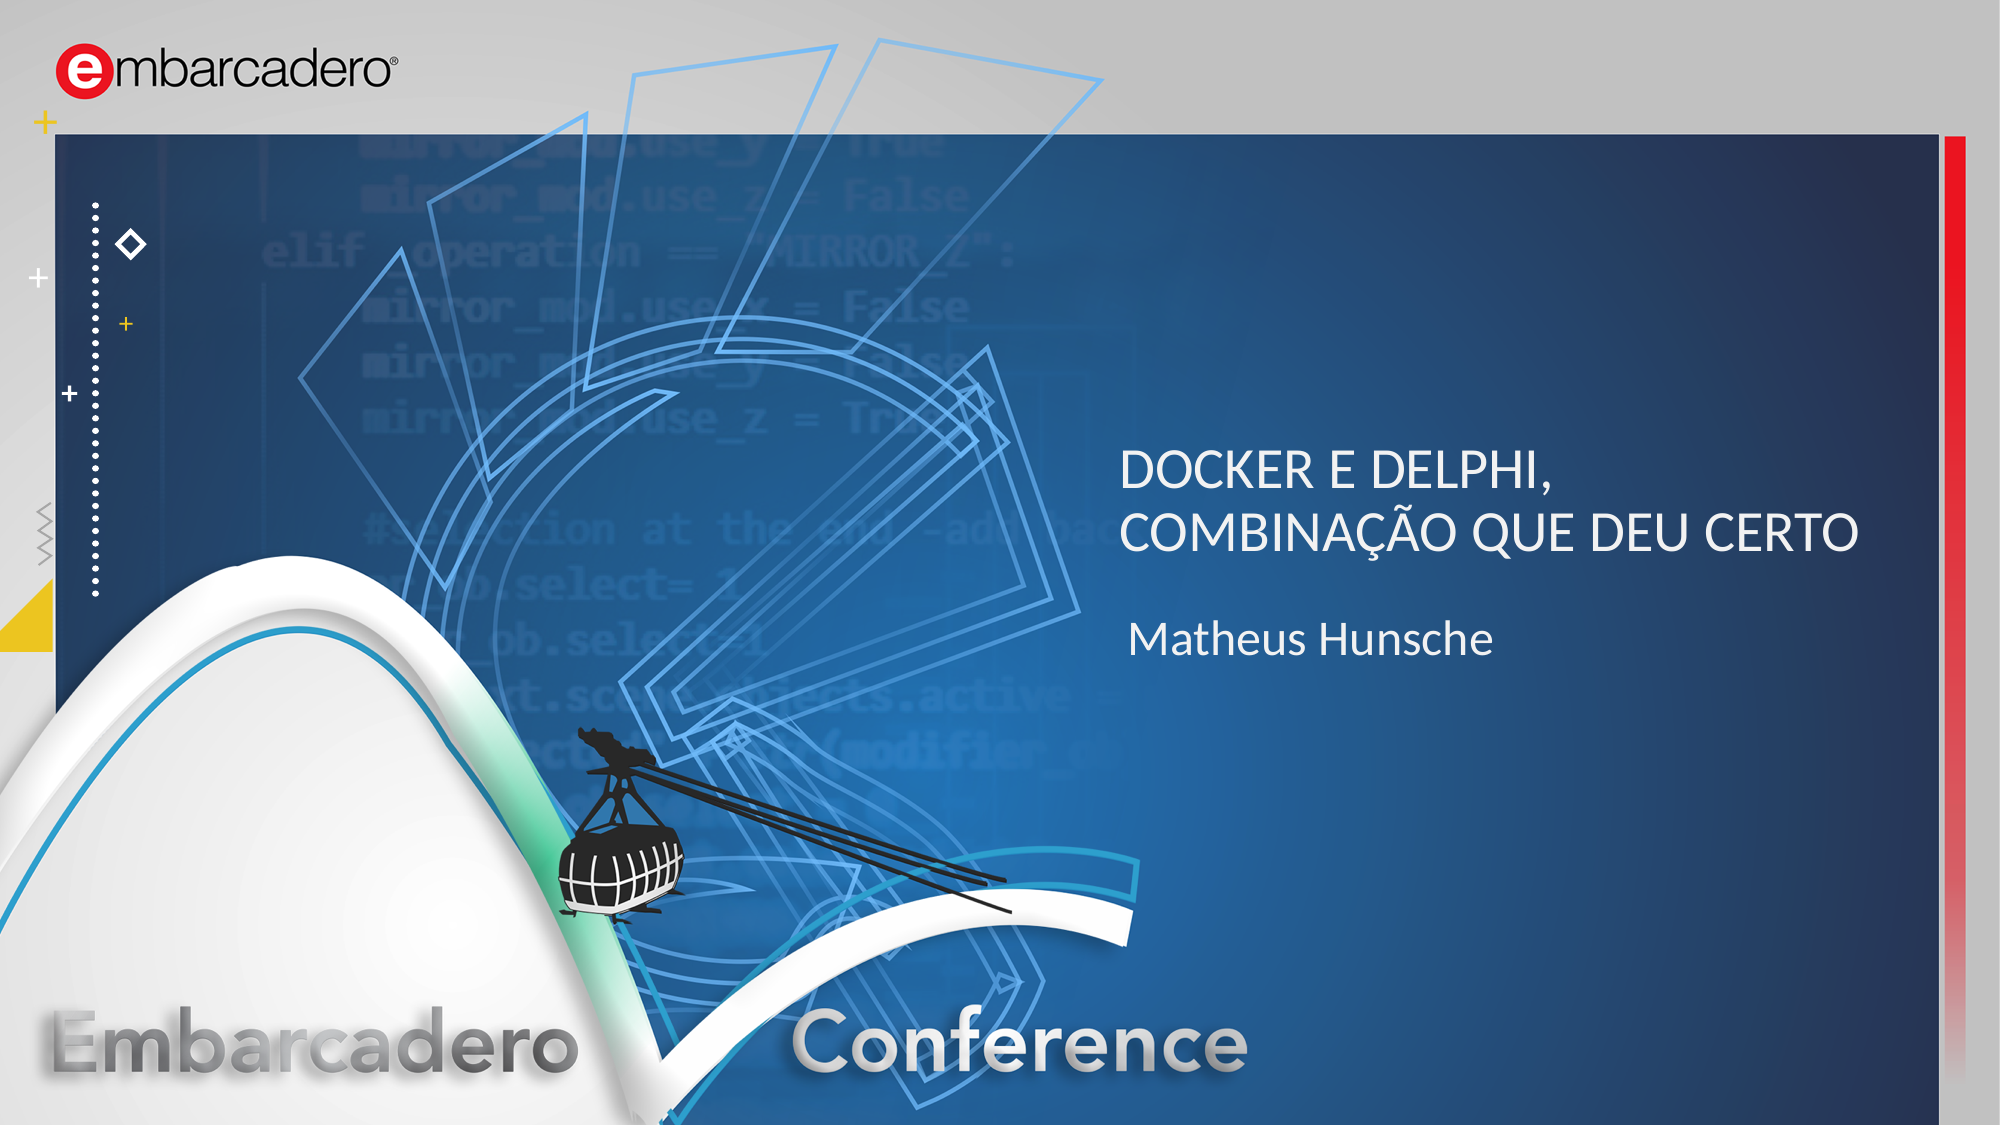

# DOCKER E DELPHI, COMBINAÇÃO QUE DEU CERTO
Matheus Hunsche